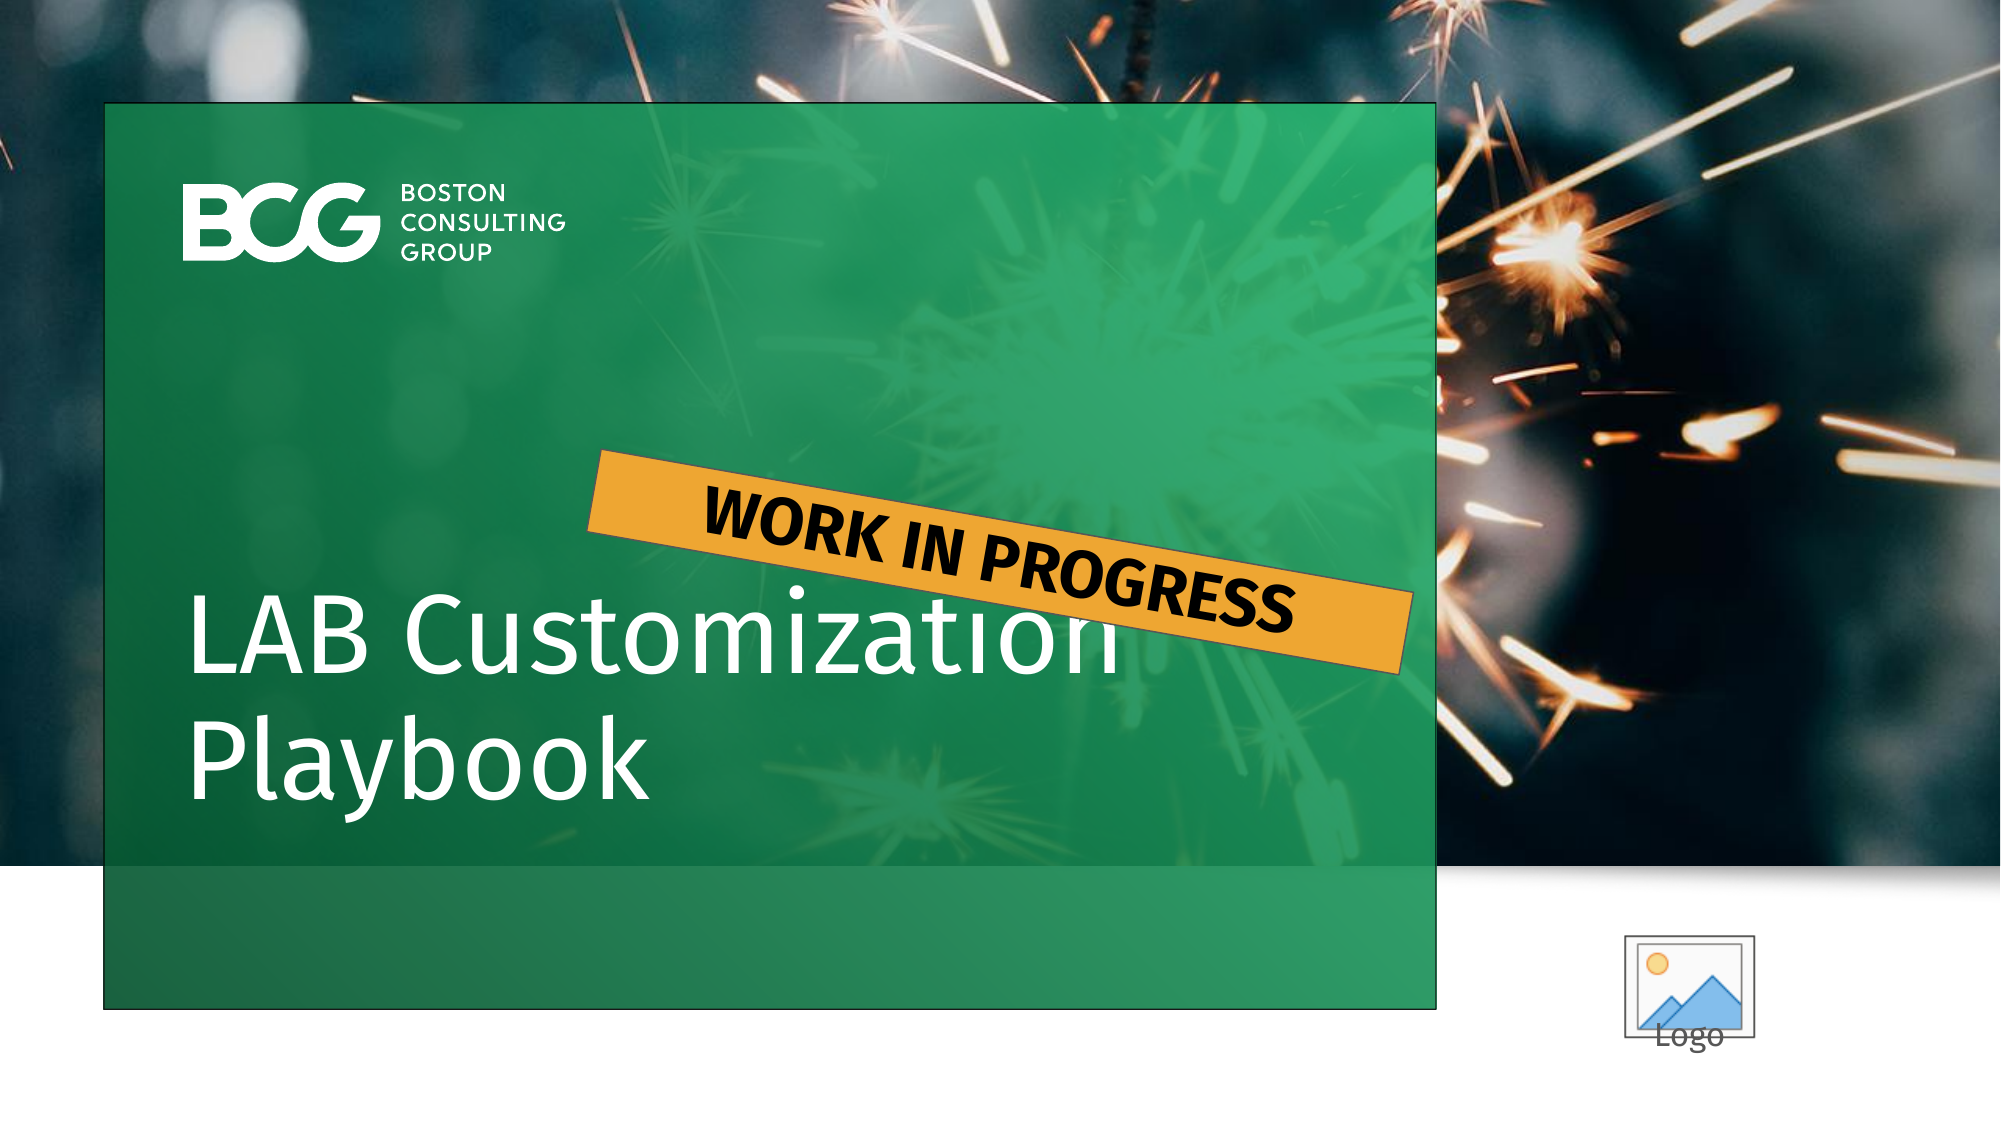

# LAB Customization Playbook
WORK IN PROGRESS